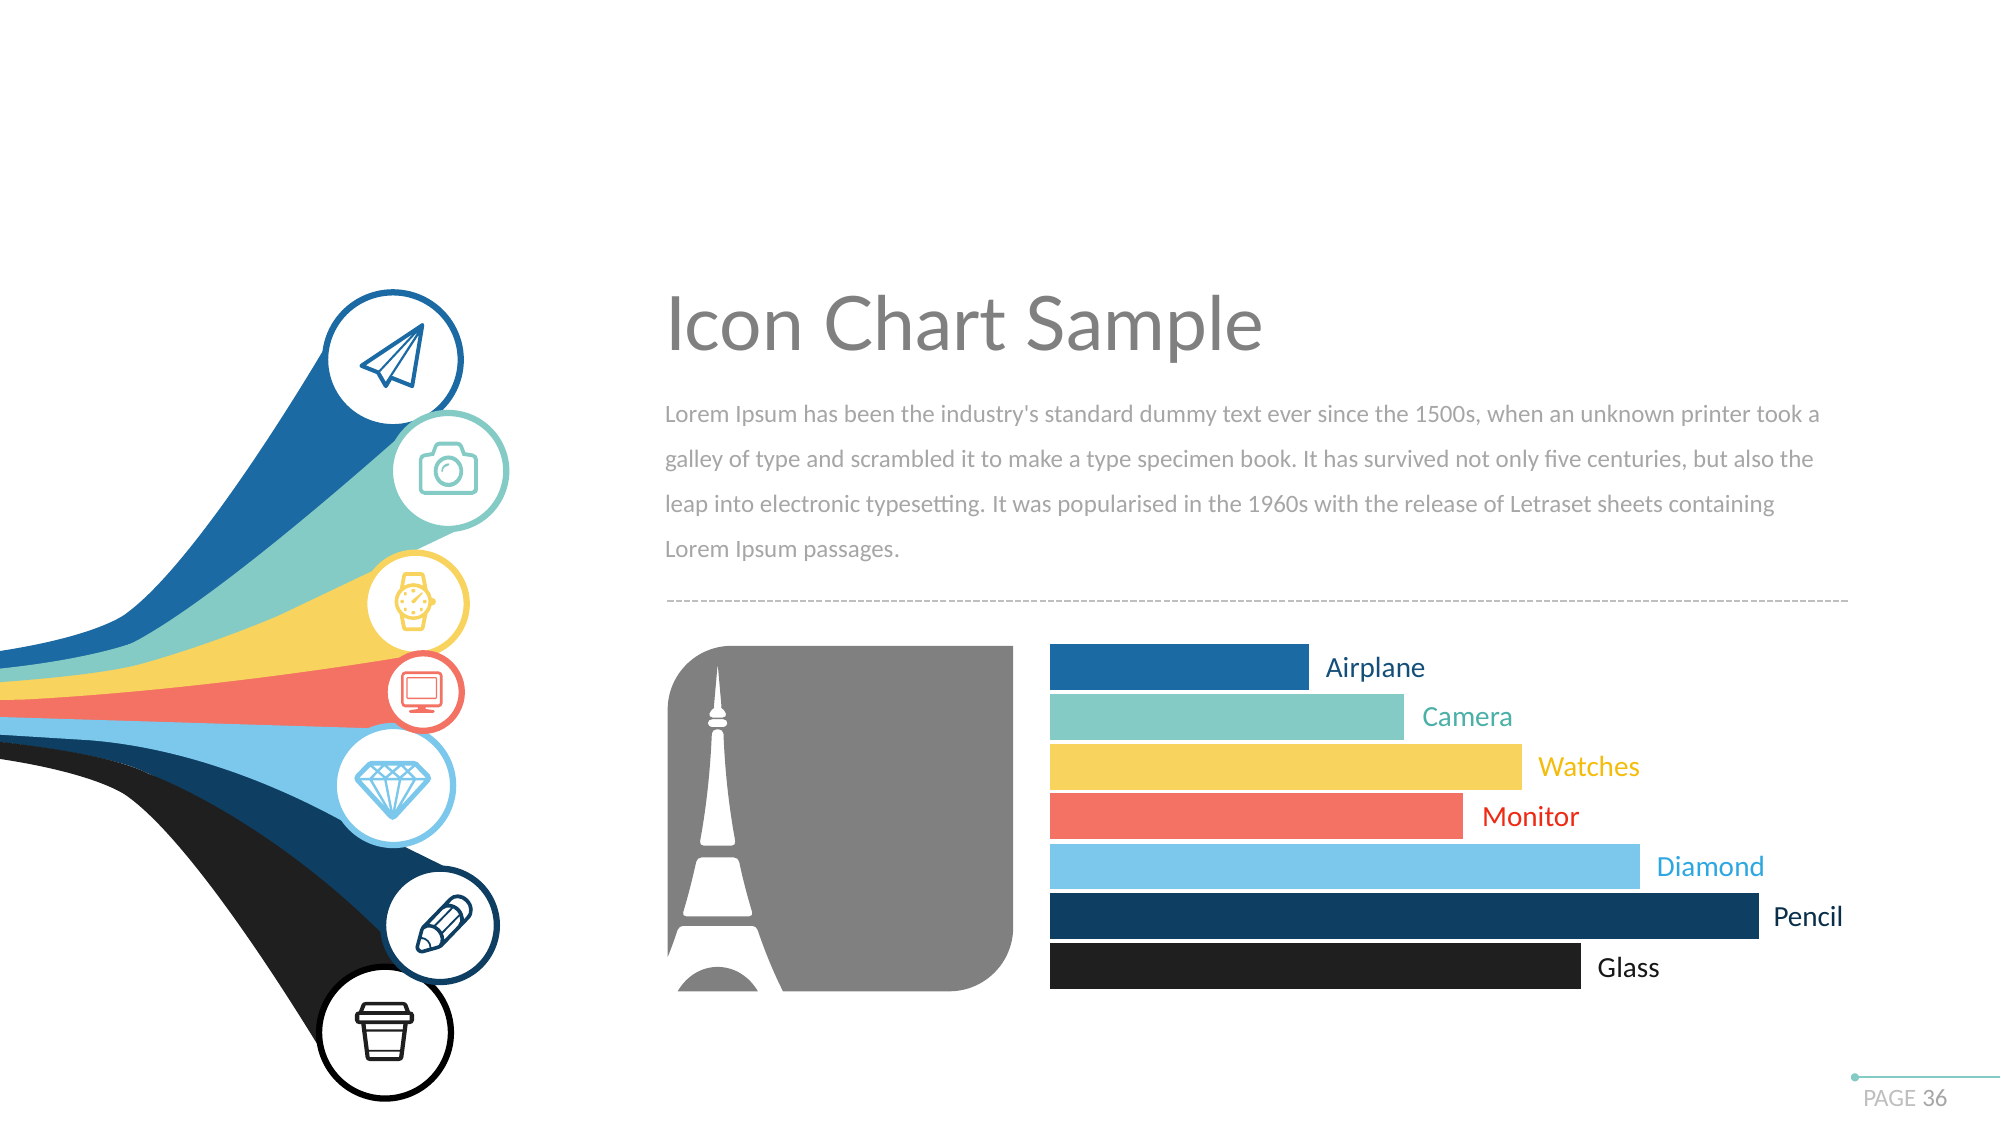

Icon Chart Sample
Lorem Ipsum has been the industry's standard dummy text ever since the 1500s, when an unknown printer took a galley of type and scrambled it to make a type specimen book. It has survived not only five centuries, but also the leap into electronic typesetting. It was popularised in the 1960s with the release of Letraset sheets containing Lorem Ipsum passages.

Airplane

Camera
Watches

Monitor
Diamond
Pencil

Glass

PAGE 36